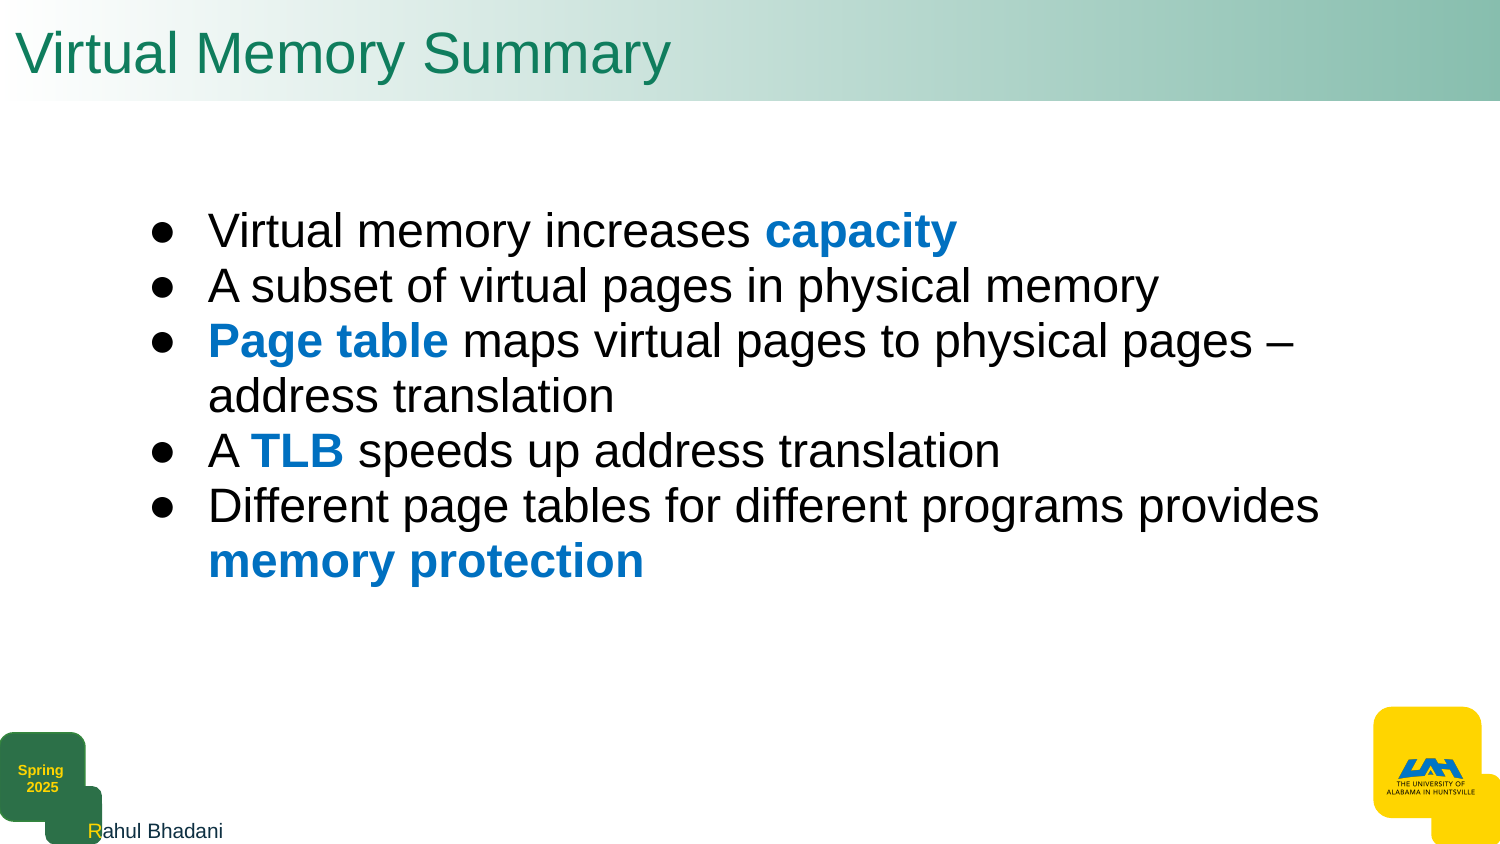

# Virtual Memory Summary​
Virtual memory increases capacity​
A subset of virtual pages in physical memory​
Page table maps virtual pages to physical pages – address translation​
A TLB speeds up address translation​
Different page tables for different programs provides memory protection​